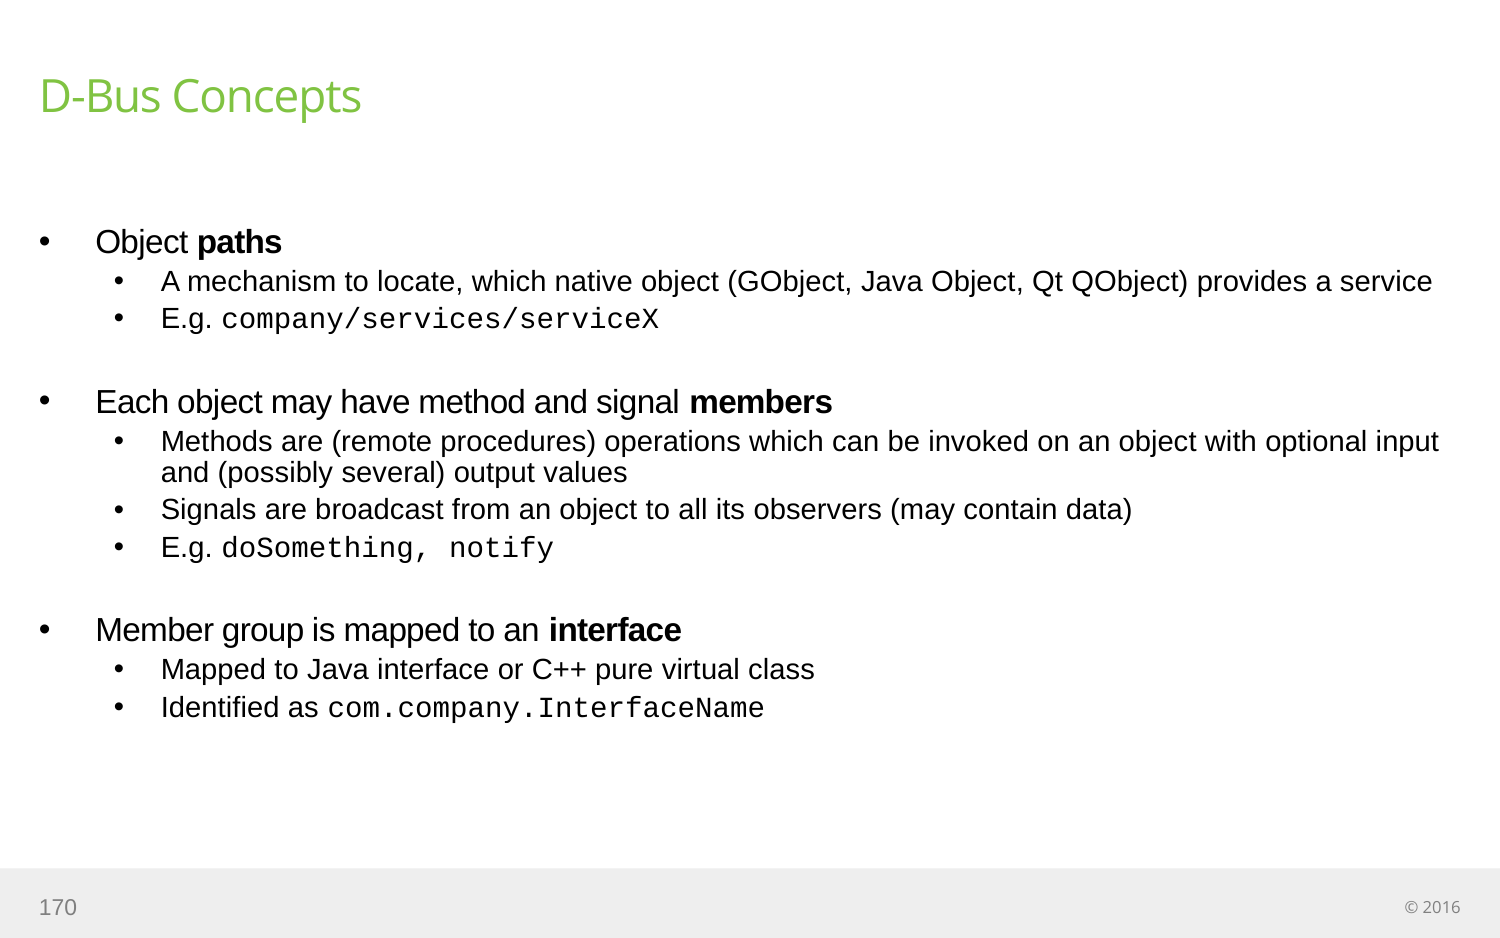

# D-Bus Concepts
Object paths
A mechanism to locate, which native object (GObject, Java Object, Qt QObject) provides a service
E.g. company/services/serviceX

Each object may have method and signal members
Methods are (remote procedures) operations which can be invoked on an object with optional input and (possibly several) output values
Signals are broadcast from an object to all its observers (may contain data)
E.g. doSomething, notify

Member group is mapped to an interface
Mapped to Java interface or C++ pure virtual class
Identified as com.company.InterfaceName

170
© 2016